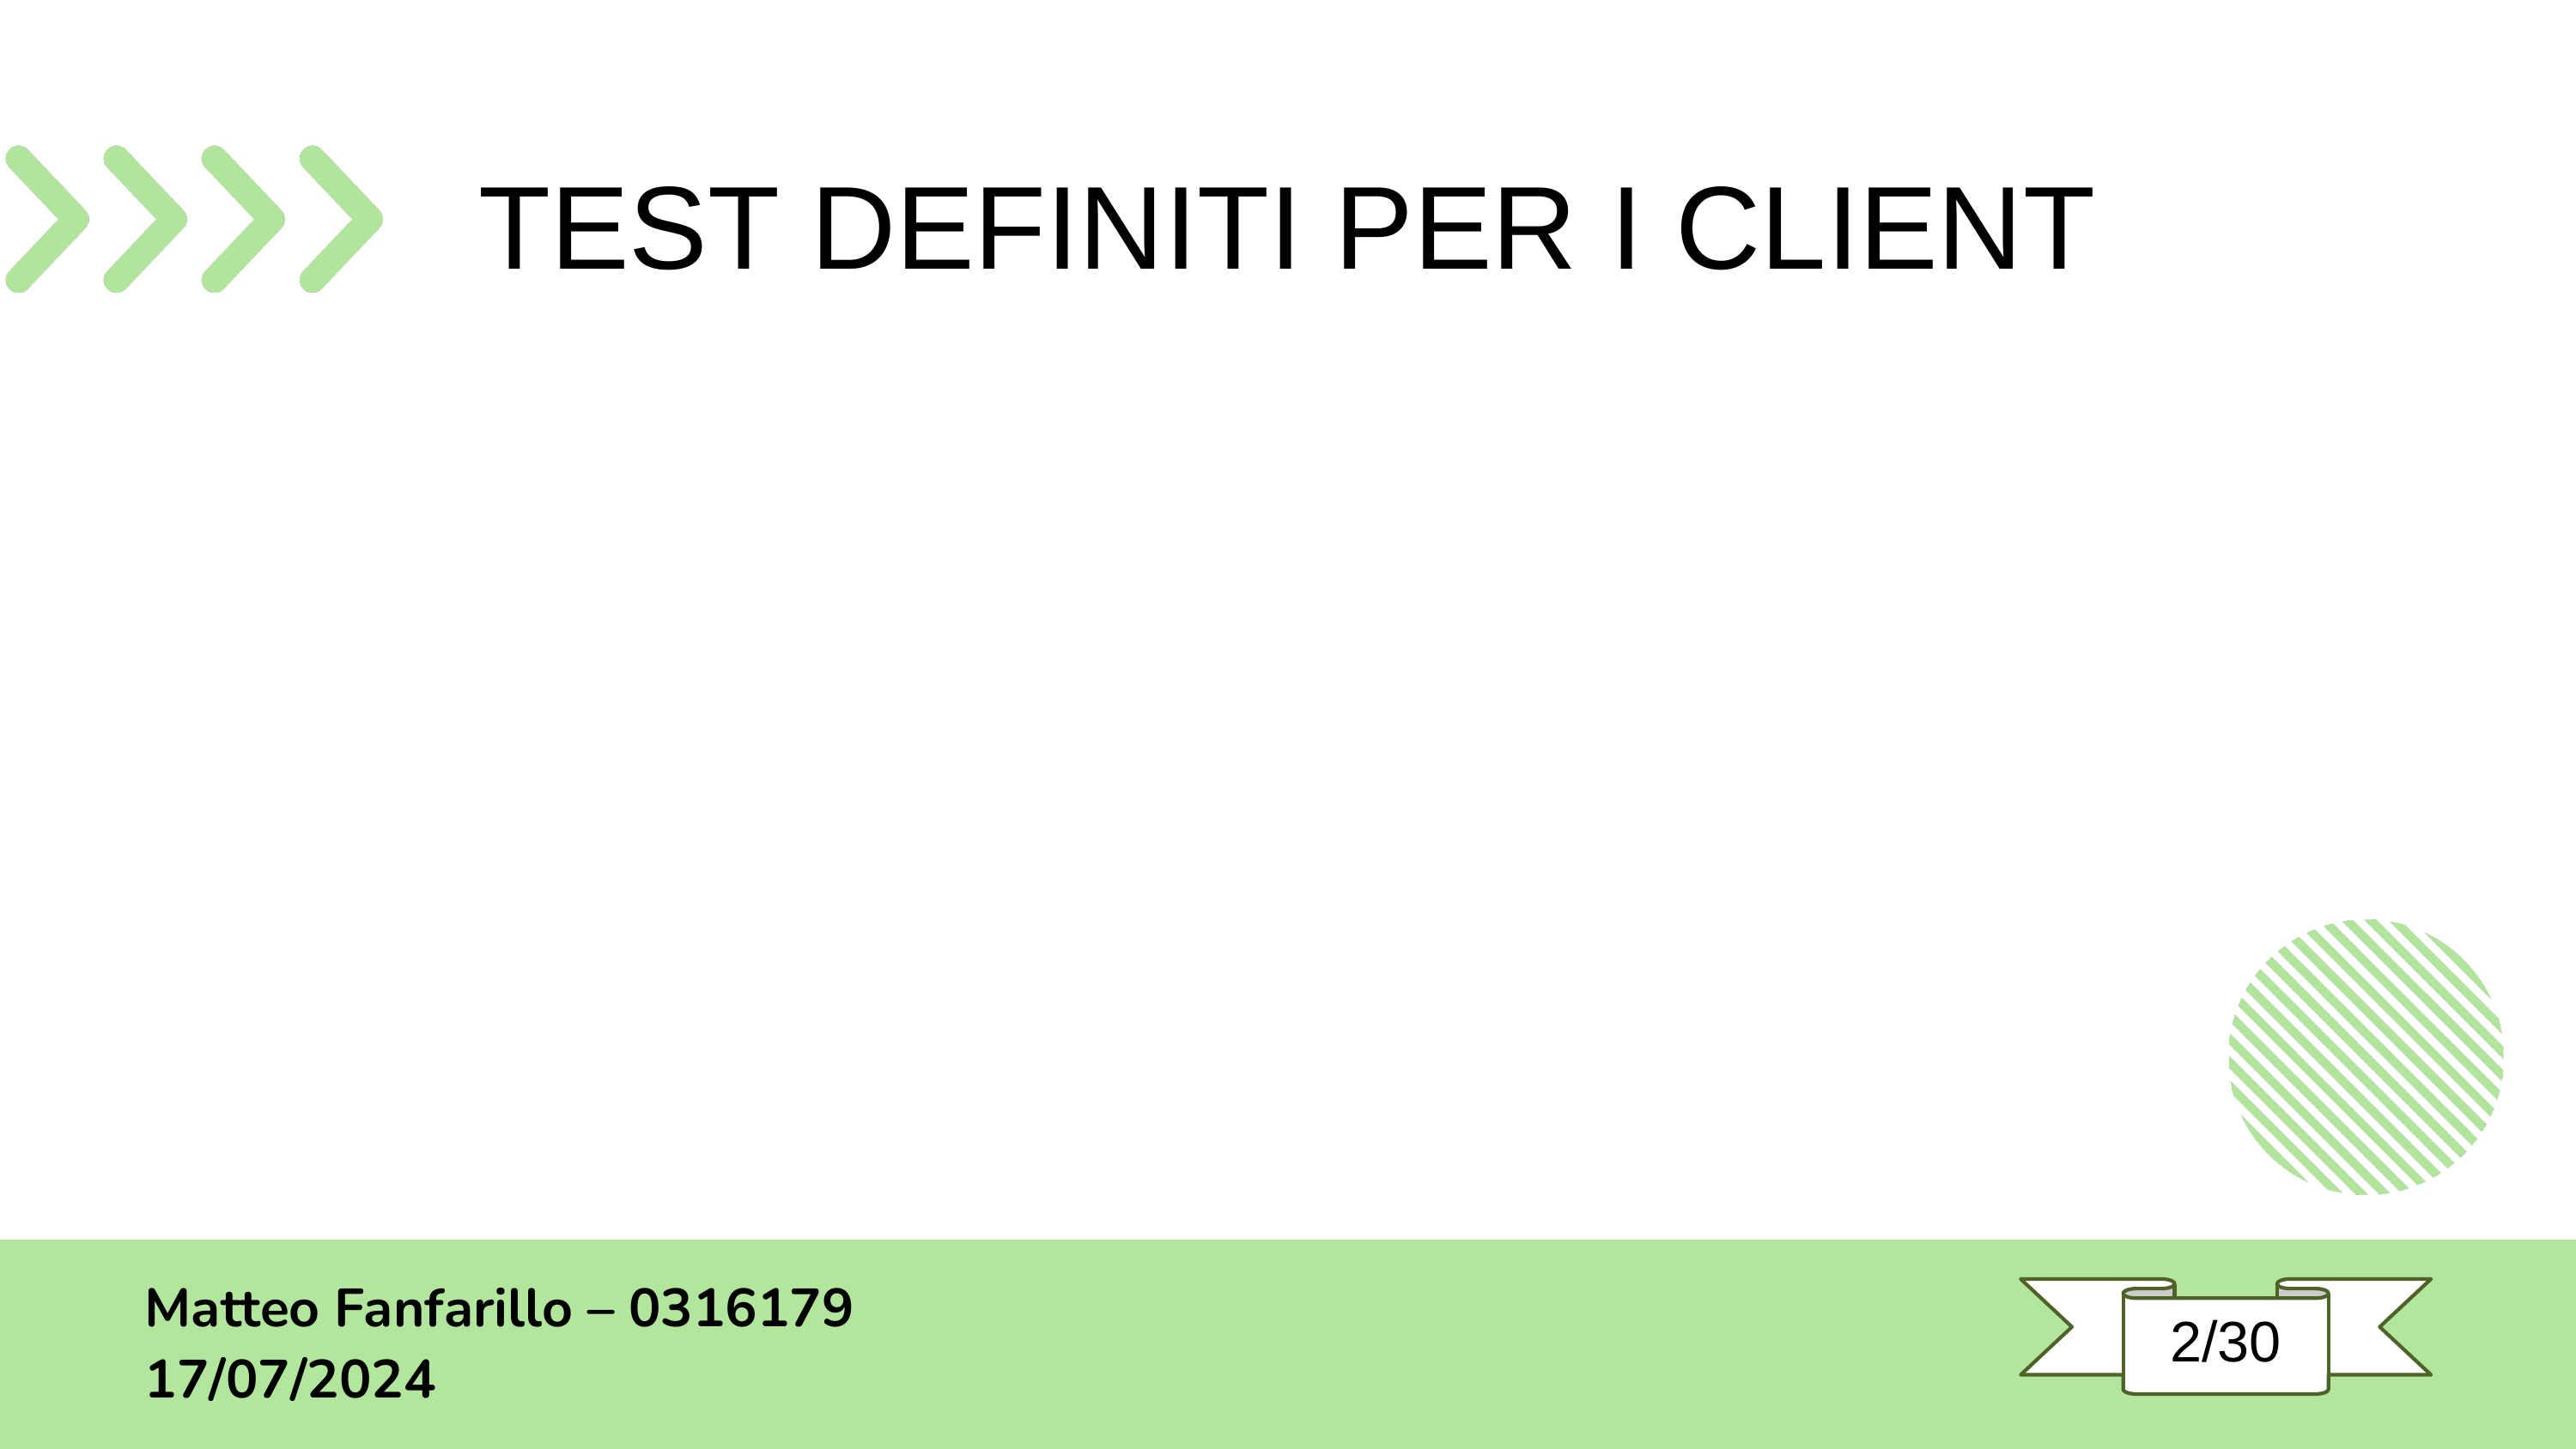

TEST DEFINITI PER I CLIENT

Matteo Fanfarillo – 0316179
2/30

17/07/2024